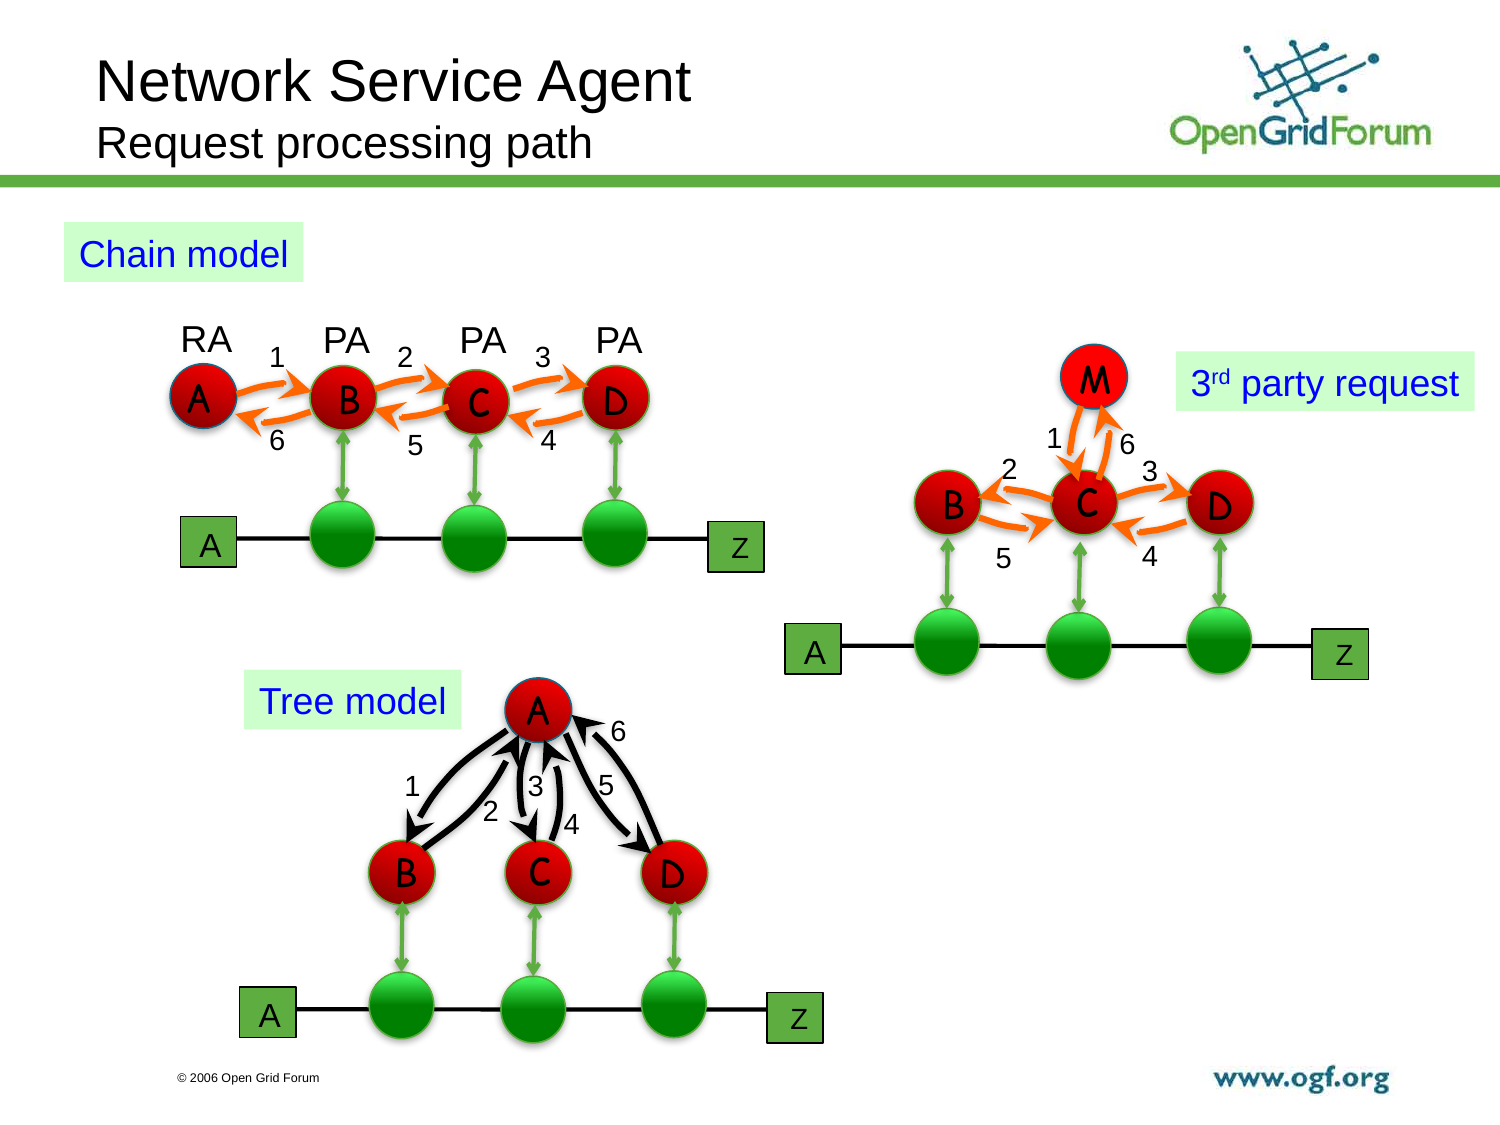

# Network Service Agent Request processing path
Chain model
RA
PA
PA
PA
1
2
3

M
3rd party request

A
B

D
C

1
6
4
6
5

2
3

C
B
D

A
Z
4
5

A
Z
Tree model

A
6

5
1
3
2
4

C

B
D

A
Z